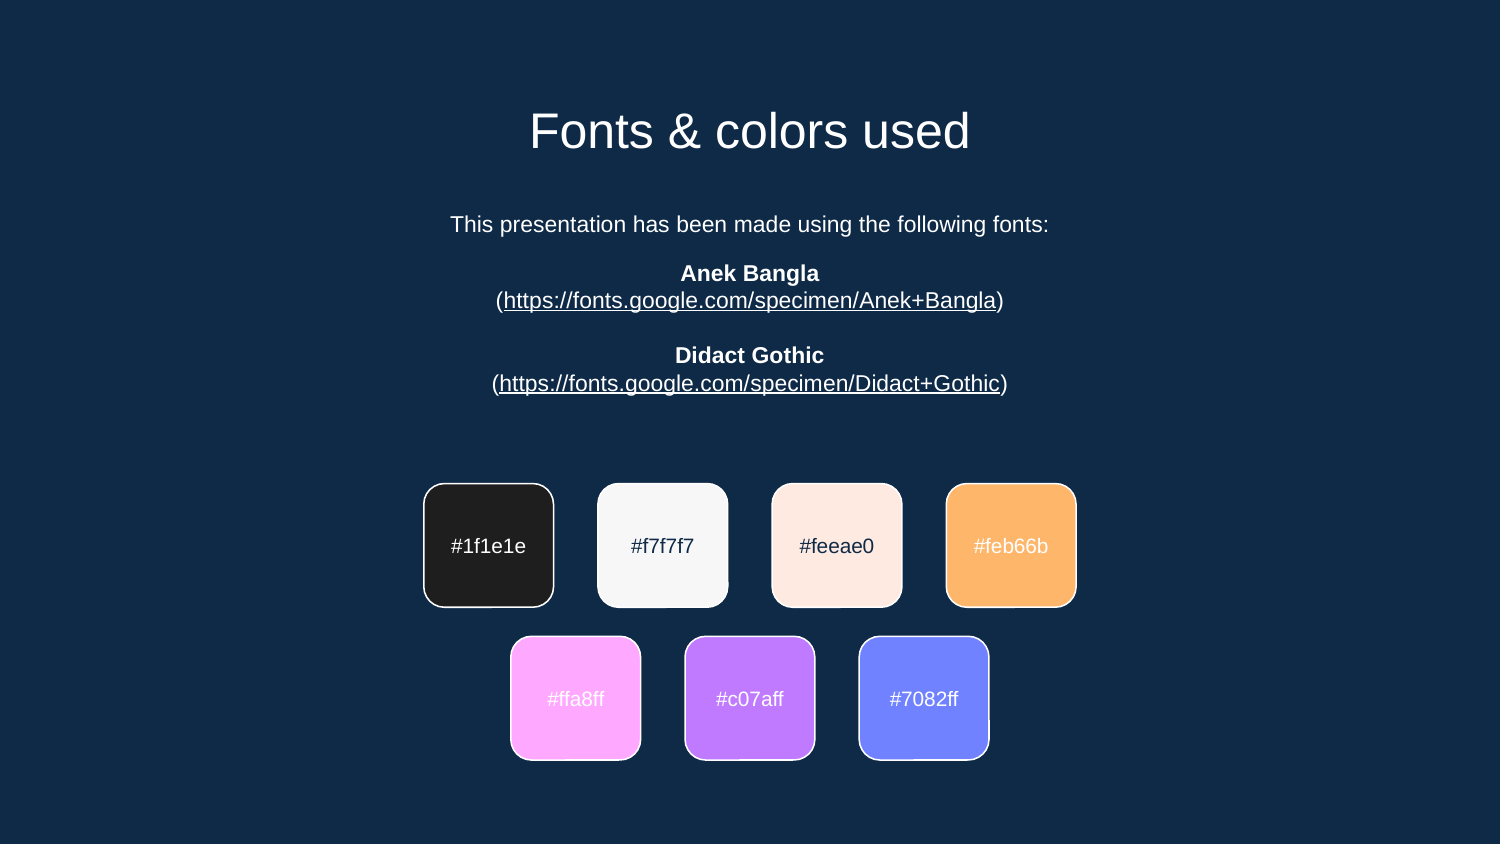

# Fonts & colors used
This presentation has been made using the following fonts:
Anek Bangla
(https://fonts.google.com/specimen/Anek+Bangla)

Didact Gothic
(https://fonts.google.com/specimen/Didact+Gothic)

#1f1e1e
#f7f7f7
#feeae0
#feb66b

#ffa8ff
#c07aff
#7082ff